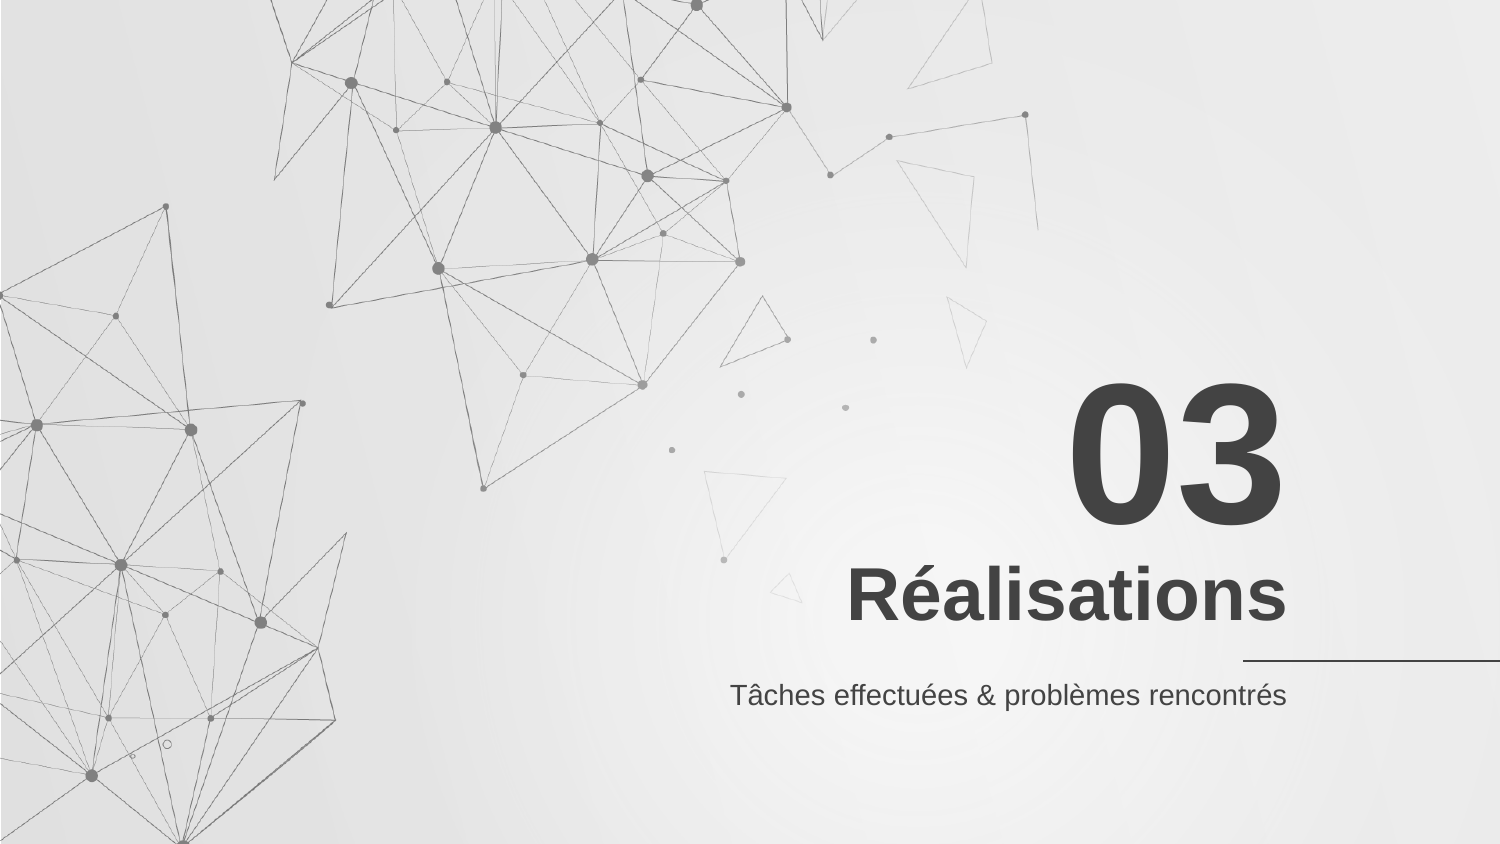

03
# Réalisations
Tâches effectuées & problèmes rencontrés